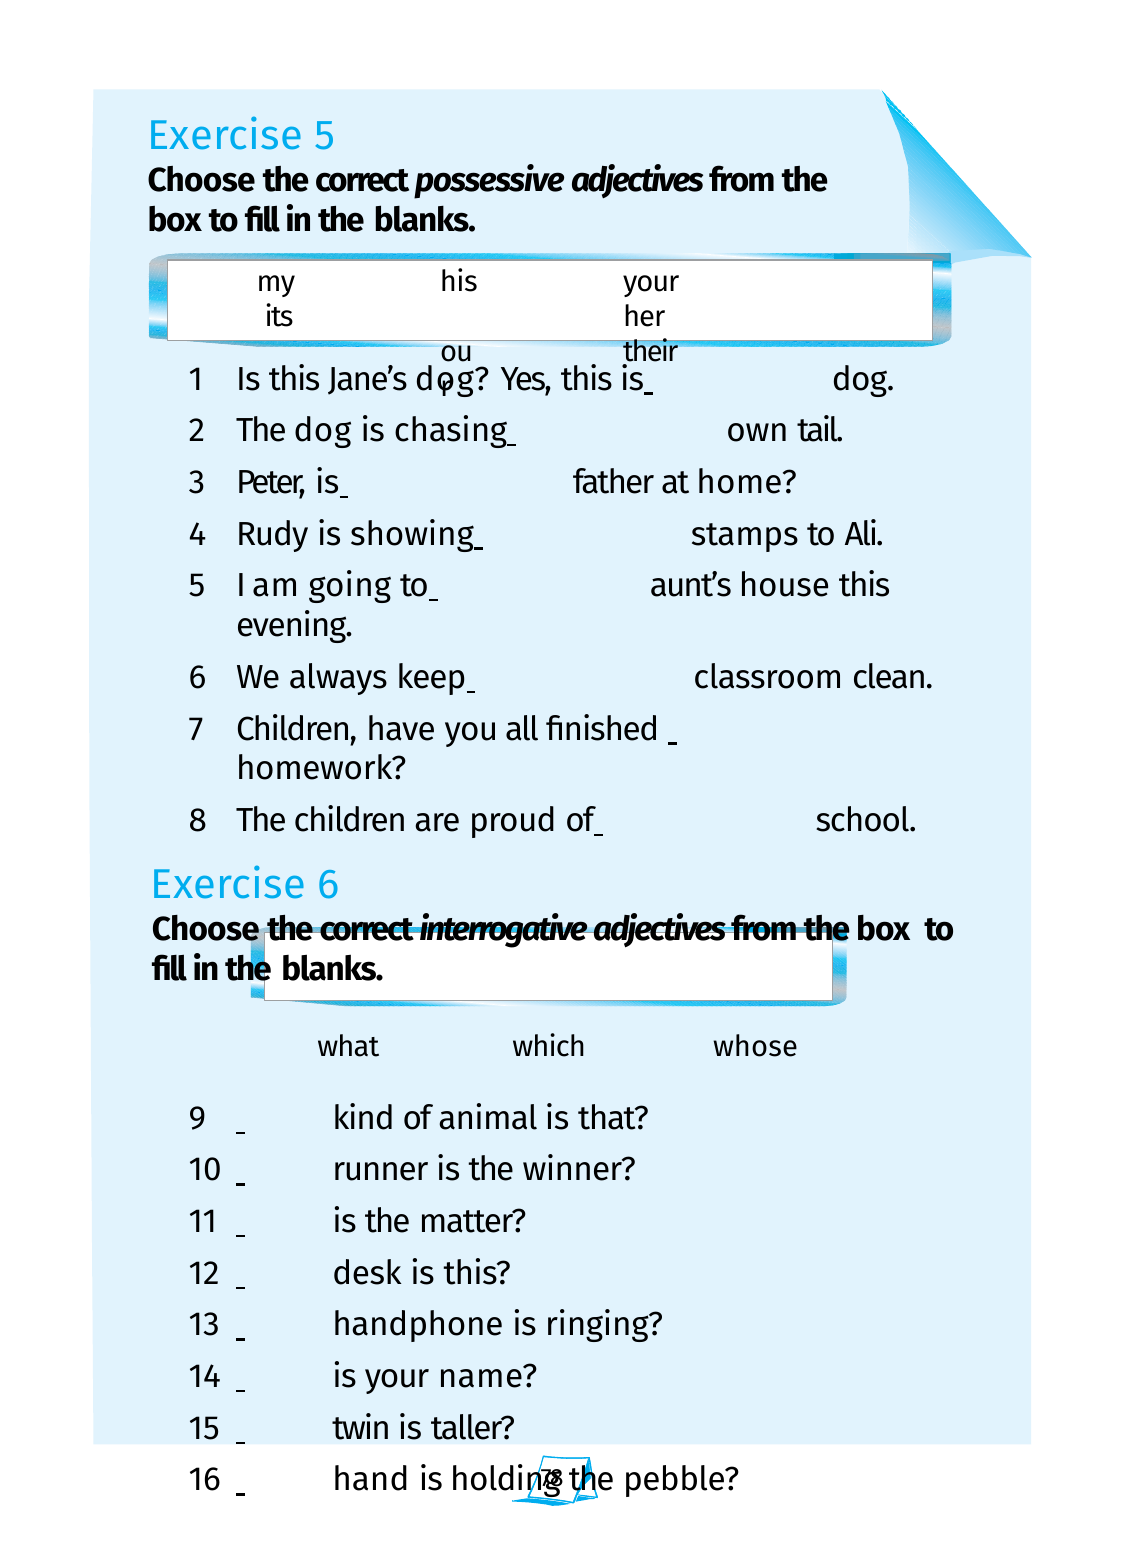

Exercise 5
Choose the correct possessive adjectives from the  box to fill in the blanks.
my  its
his  our
your	her
their
Is this Jane’s dog? Yes, this is 	dog.
The dog is chasing 	own tail.
Peter, is 	father at home?
Rudy is showing 	stamps to Ali.
I am going to 	aunt’s house this evening.
We always keep 	classroom clean.
Children, have you all finished  	 homework?
The children are proud of 	school.
Exercise 6
Choose the correct interrogative adjectives from the box  to fill in the blanks.

what	which	whose

 	 kind of animal is that?
 	 runner is the winner?
 	 is the matter?
 	 desk is this?
 	 handphone is ringing?
 	 is your name?
 	 twin is taller?
 	 hand is holding the pebble?
78